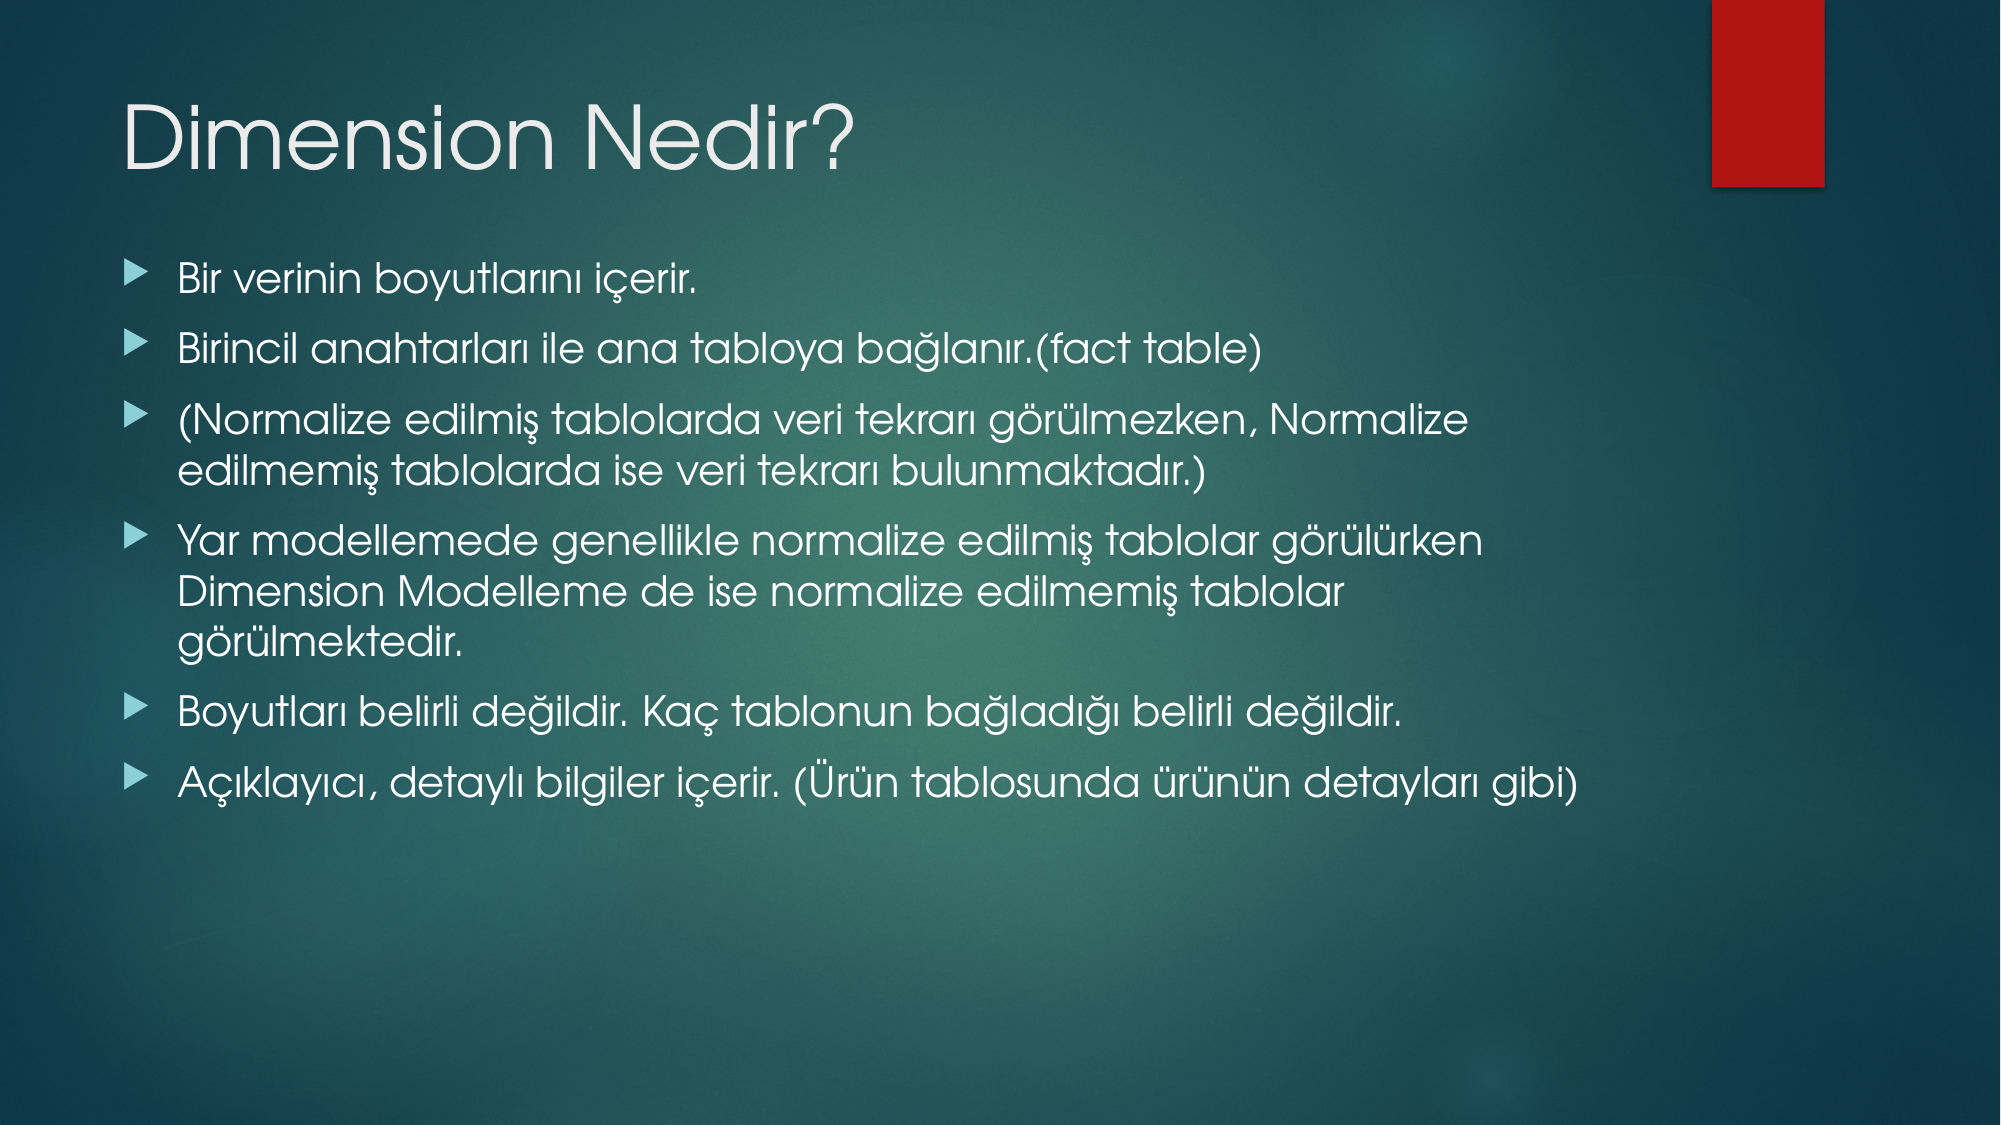

# Dimension Nedir?
Bir verinin boyutlarını içerir.
Birincil anahtarları ile ana tabloya bağlanır.(fact table)
(Normalize edilmiş tablolarda veri tekrarı görülmezken, Normalize edilmemiş tablolarda ise veri tekrarı bulunmaktadır.)
Yar modellemede genellikle normalize edilmiş tablolar görülürken Dimension Modelleme de ise normalize edilmemiş tablolar görülmektedir.
Boyutları belirli değildir. Kaç tablonun bağladığı belirli değildir.
Açıklayıcı, detaylı bilgiler içerir. (Ürün tablosunda ürünün detayları gibi)